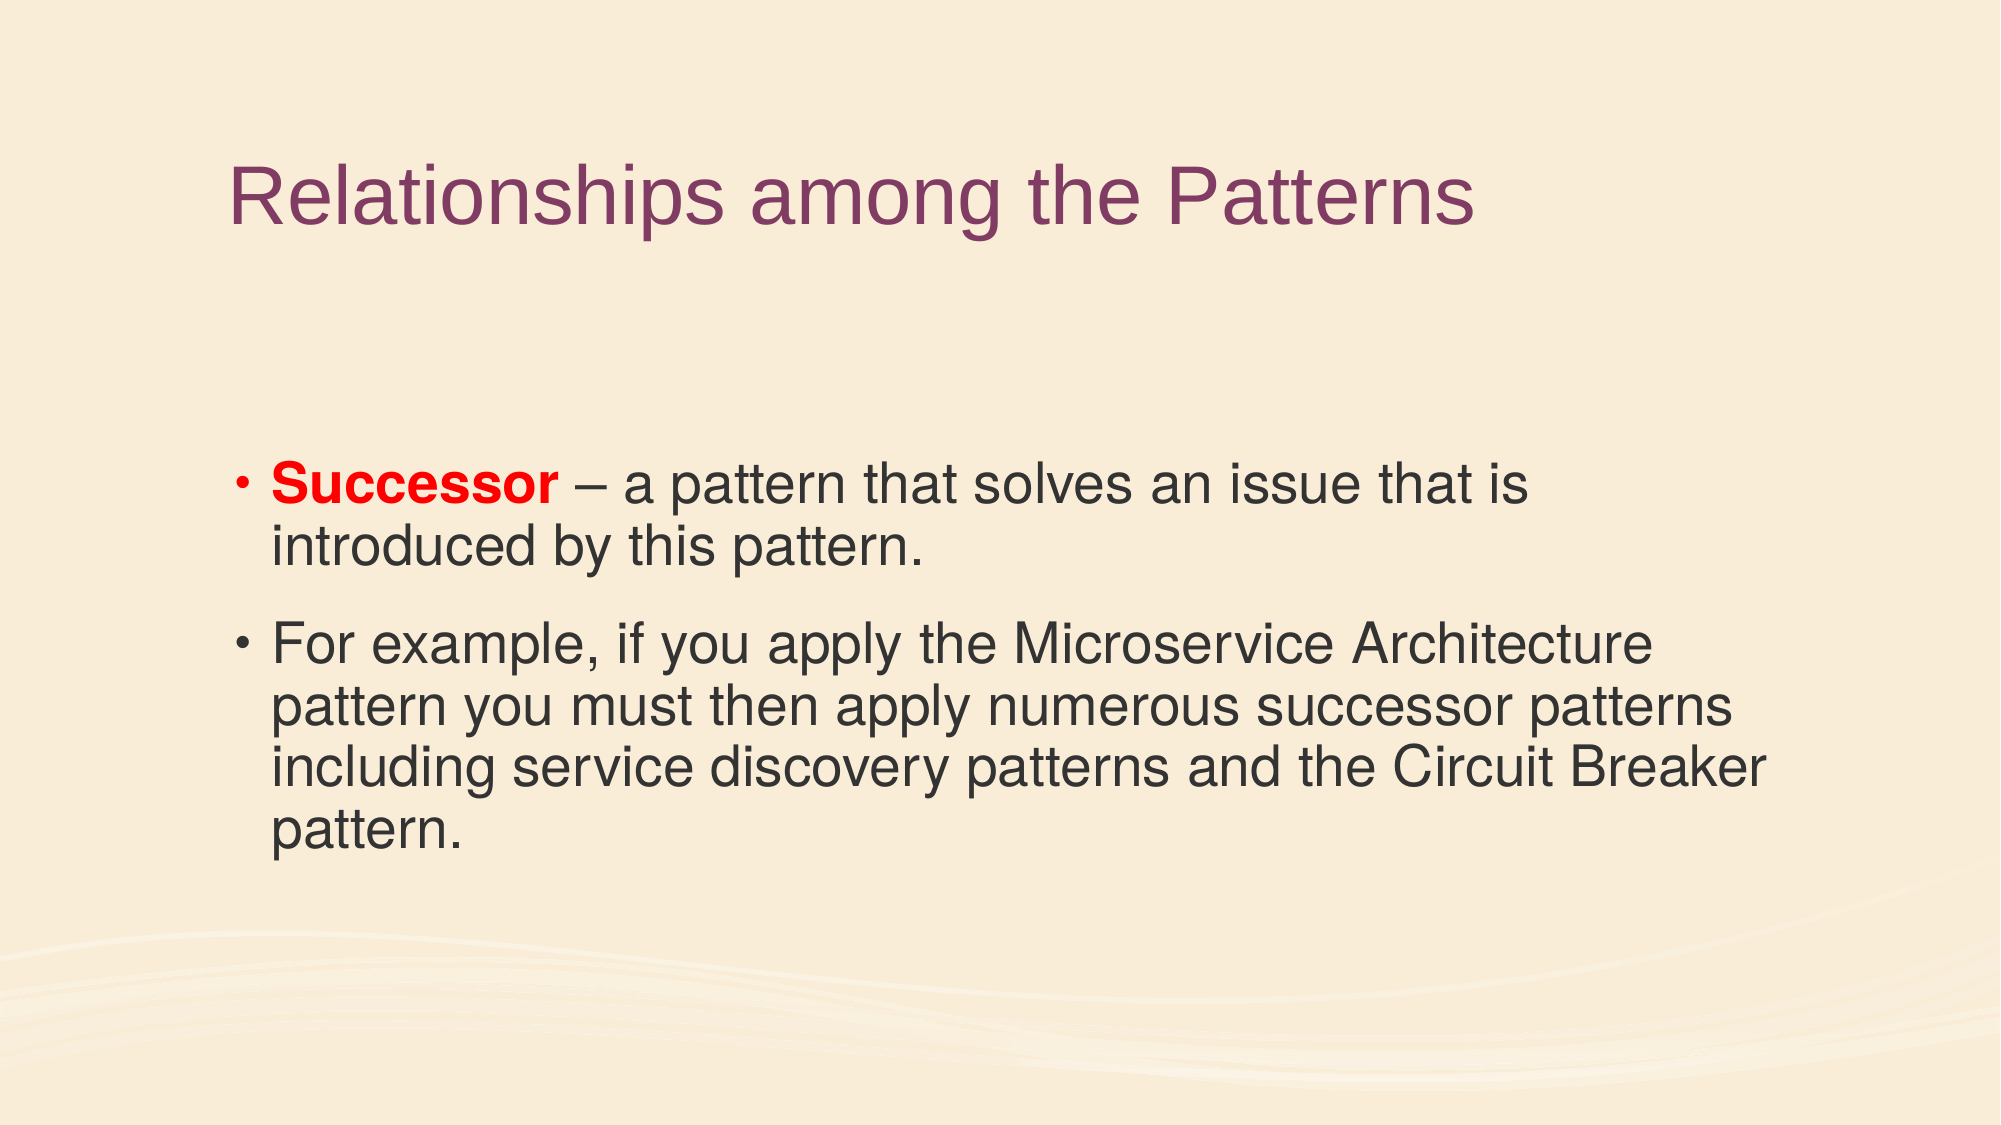

# Relationships among the Patterns
Successor – a pattern that solves an issue that is introduced by this pattern.
For example, if you apply the Microservice Architecture pattern you must then apply numerous successor patterns including service discovery patterns and the Circuit Breaker pattern.